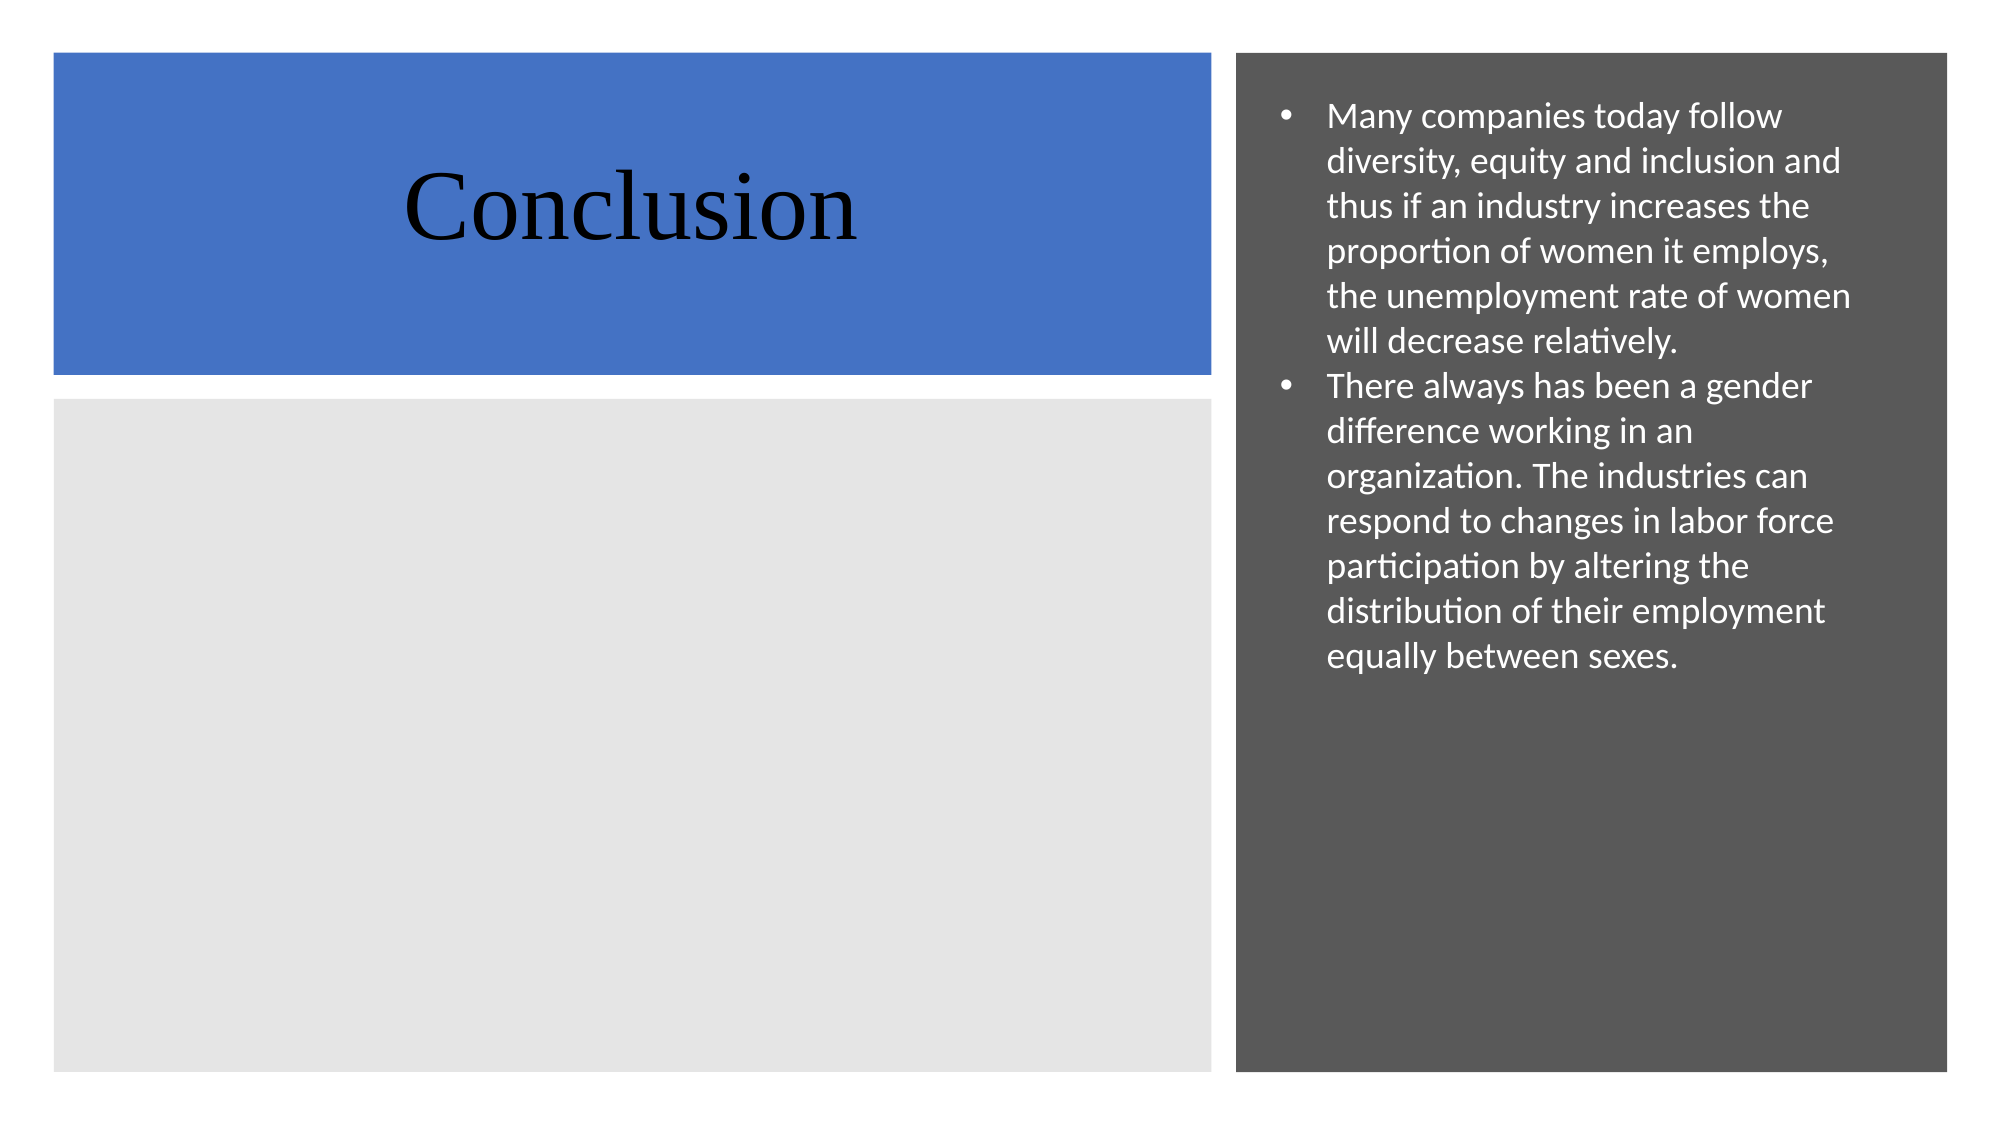

Many companies today follow diversity, equity and inclusion and thus if an industry increases the proportion of women it employs, the unemployment rate of women will decrease relatively.
There always has been a gender difference working in an organization. The industries can respond to changes in labor force participation by altering the distribution of their employment equally between sexes.

Conclusion